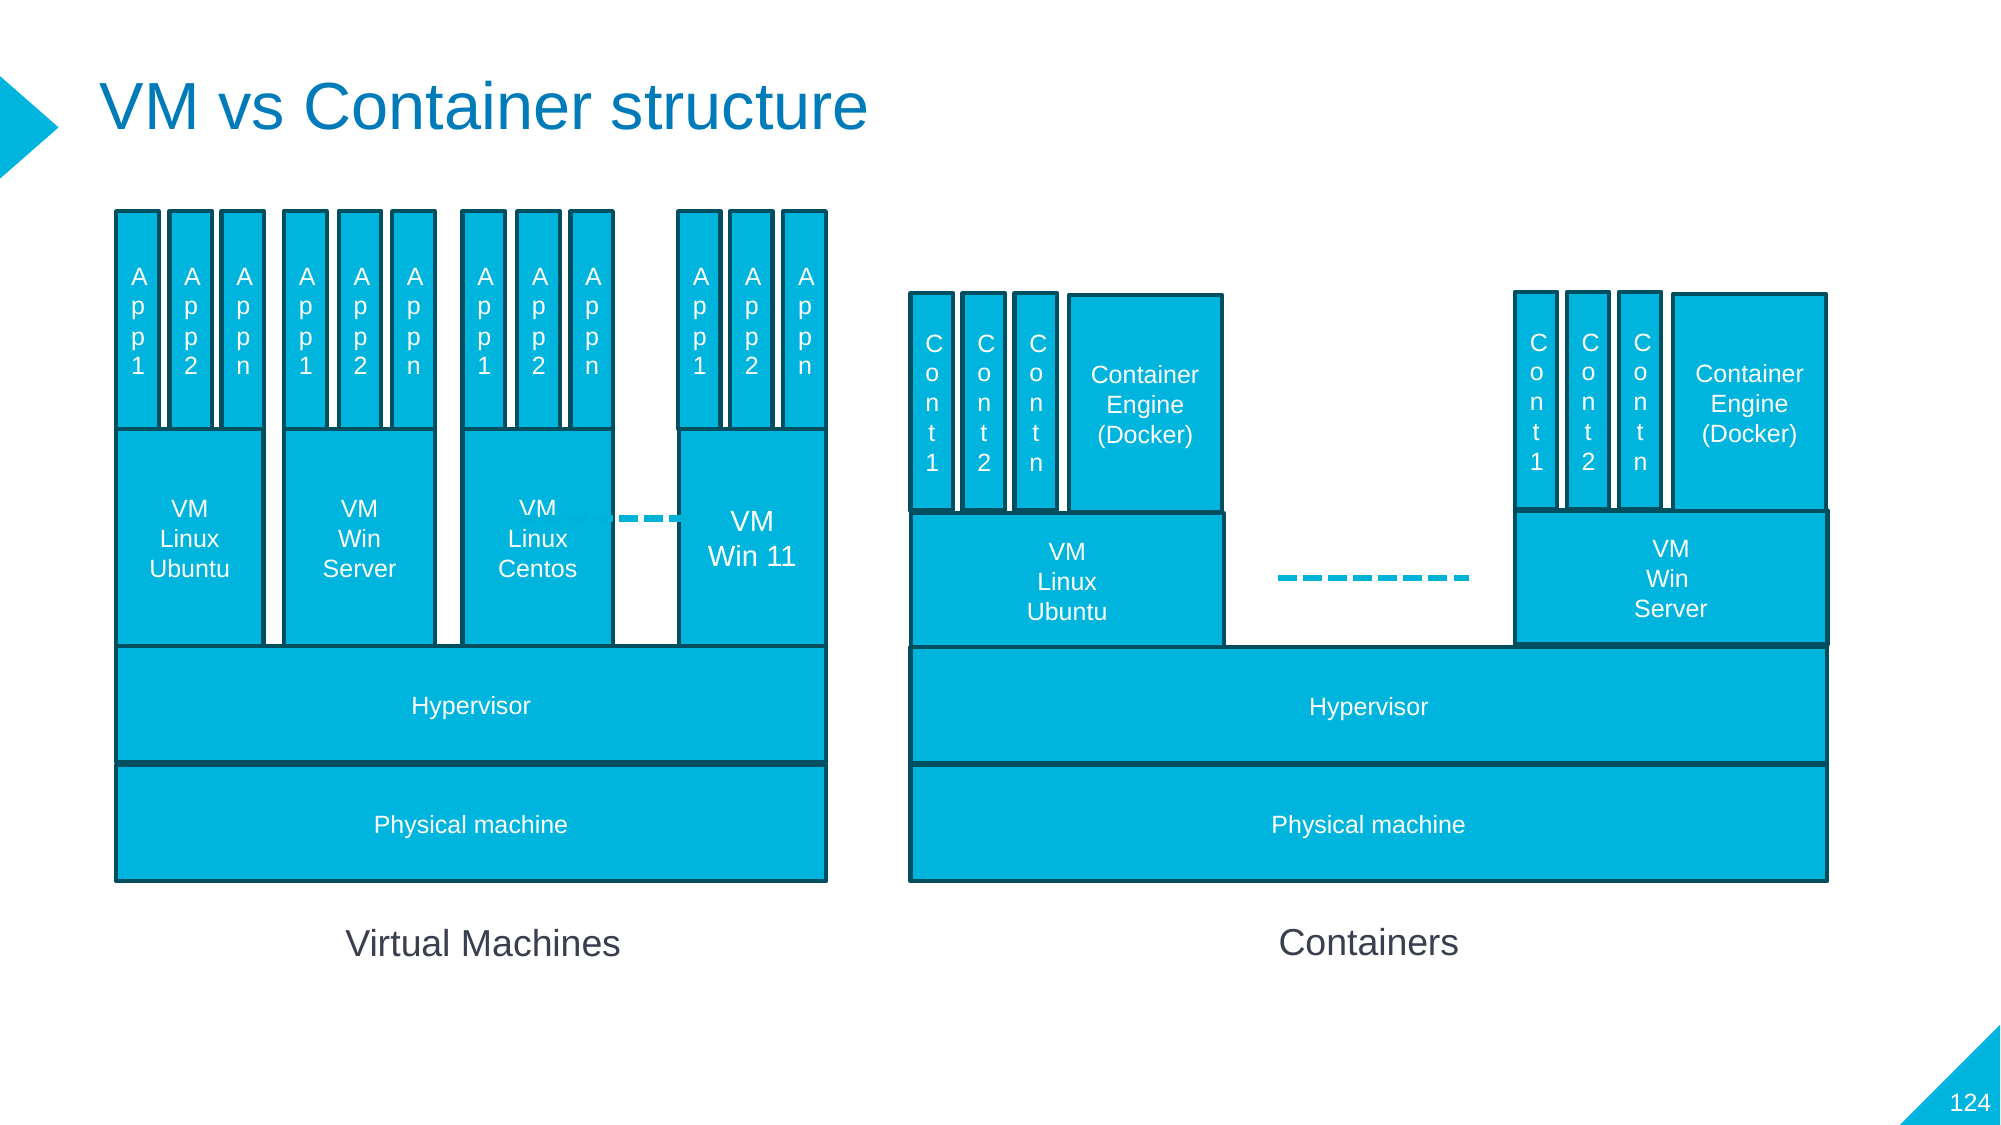

# VM vs Container structure
App1
App2
Appn
App1
App2
Appn
App1
App2
Appn
App1
App2
Appn
VM
Linux
Ubuntu
VM
Win
Server
VM
Linux
Centos
VM
Win 11
Hypervisor
Physical machine
Cont1
Cont2
Contn
Cont1
Cont2
Contn
Container Engine (Docker)
Container Engine (Docker)
VM
Win
Server
VM
Linux
Ubuntu
Hypervisor
Physical machine
Containers
Virtual Machines

124